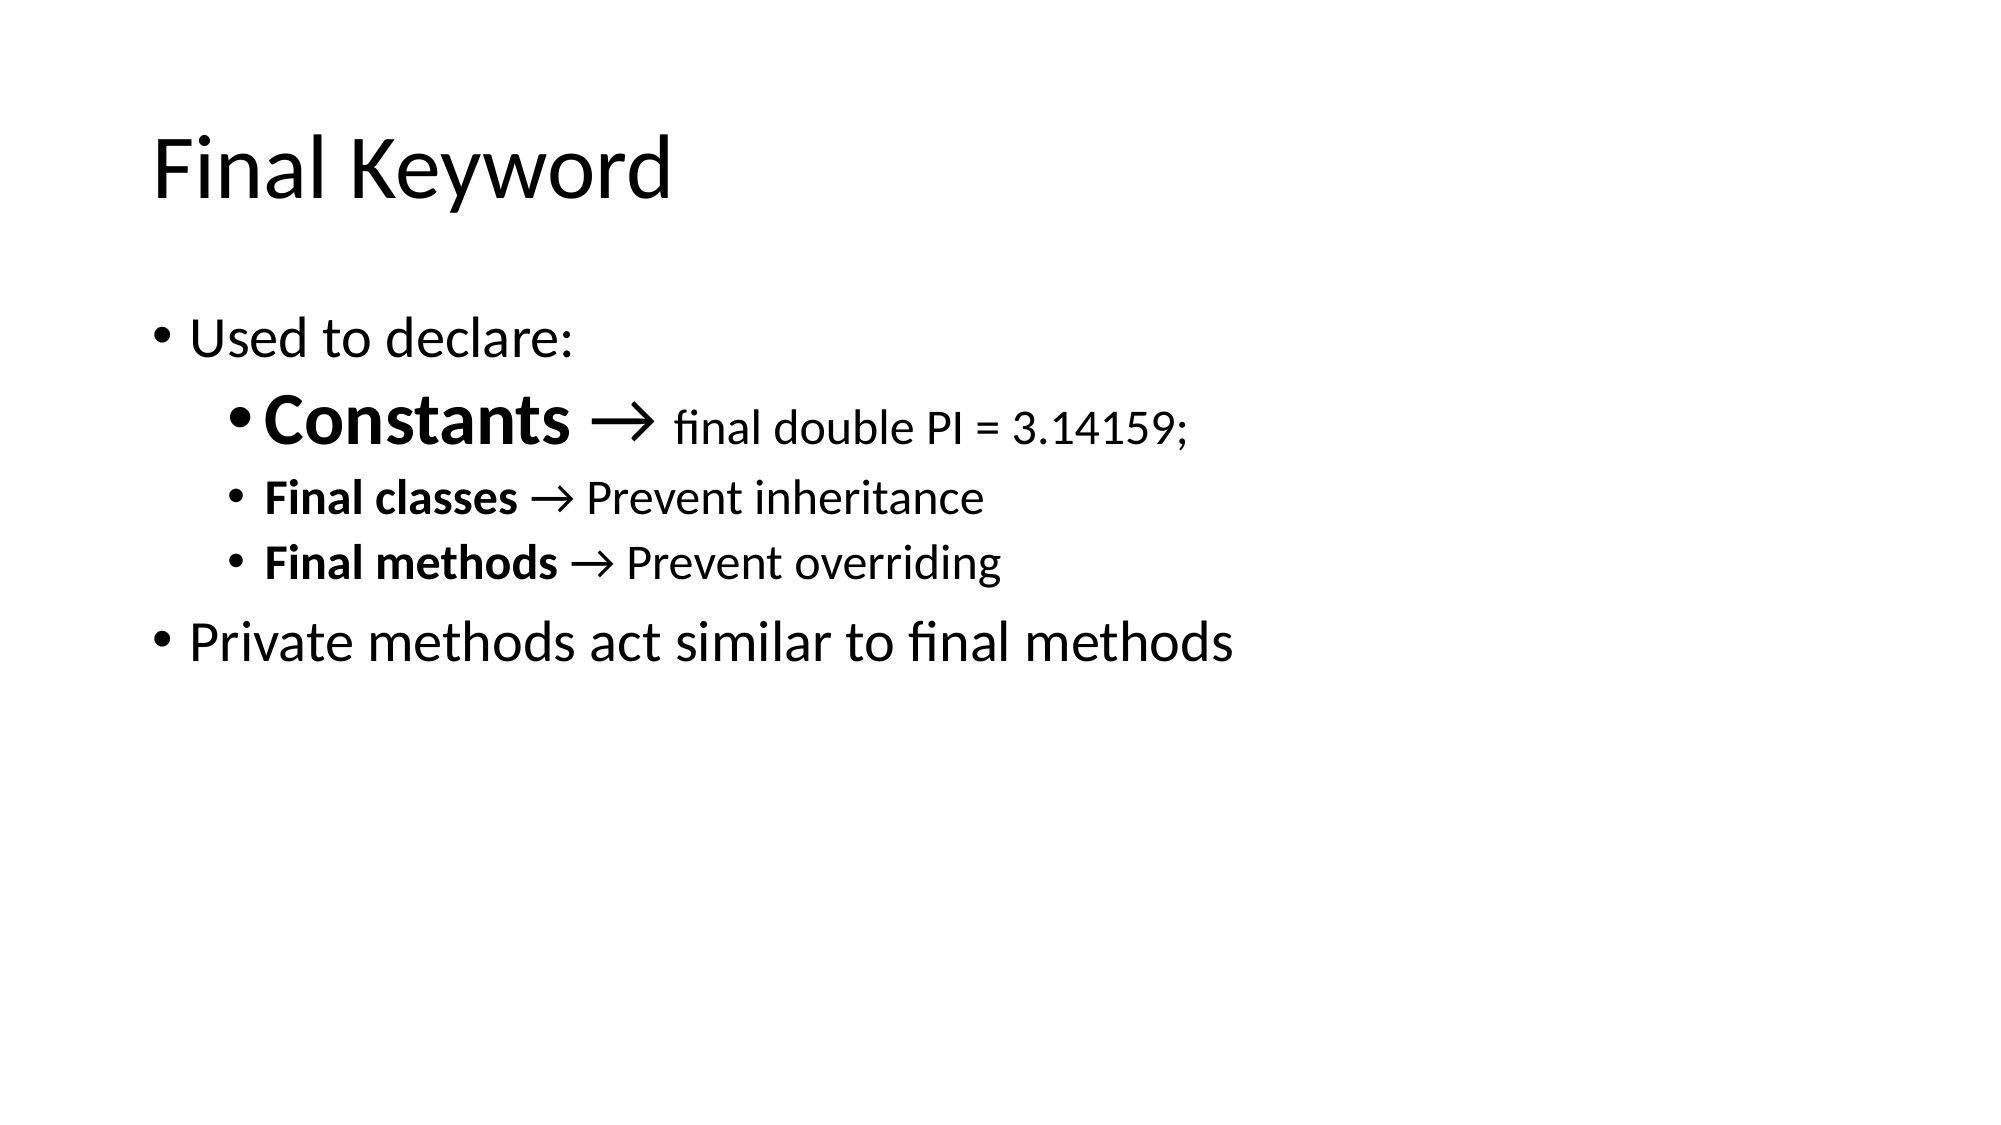

# Final Keyword
Used to declare:
Constants → final double PI = 3.14159;
Final classes → Prevent inheritance
Final methods → Prevent overriding
Private methods act similar to final methods